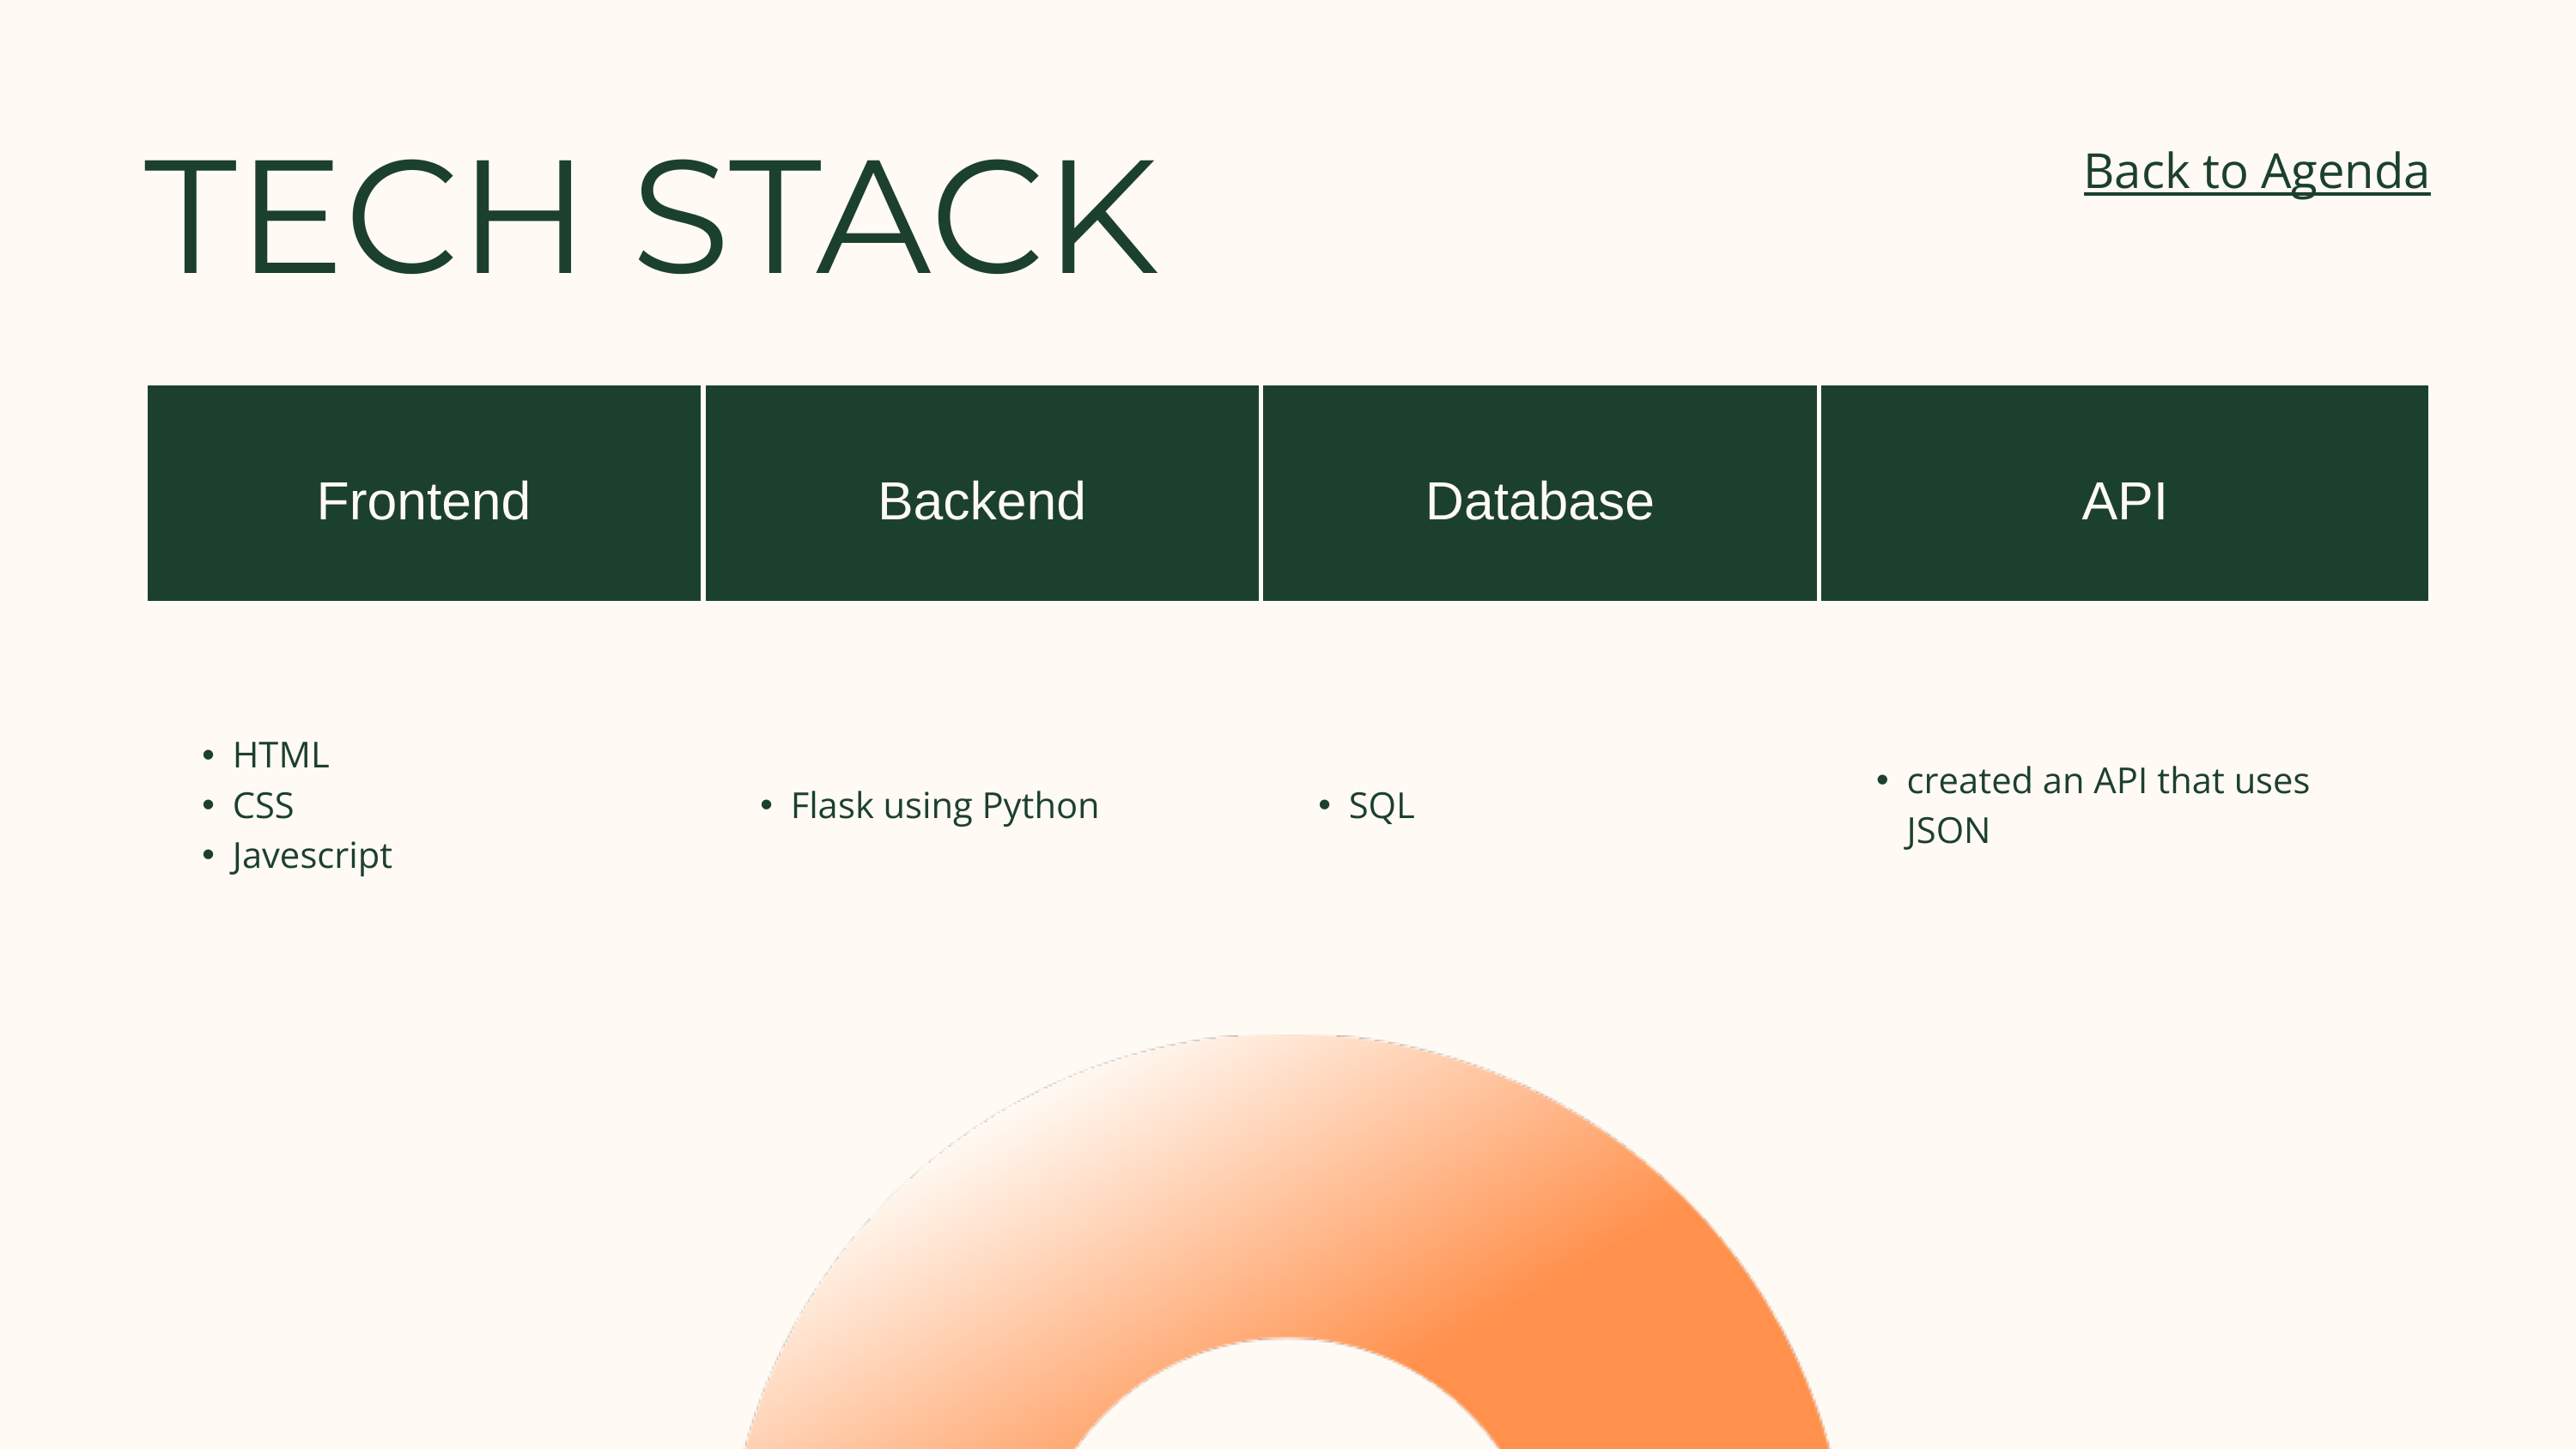

TECH STACK
Back to Agenda
| Frontend | Backend | Database | API |
| --- | --- | --- | --- |
| HTML CSS Javescript | Flask using Python | SQL | created an API that uses JSON |